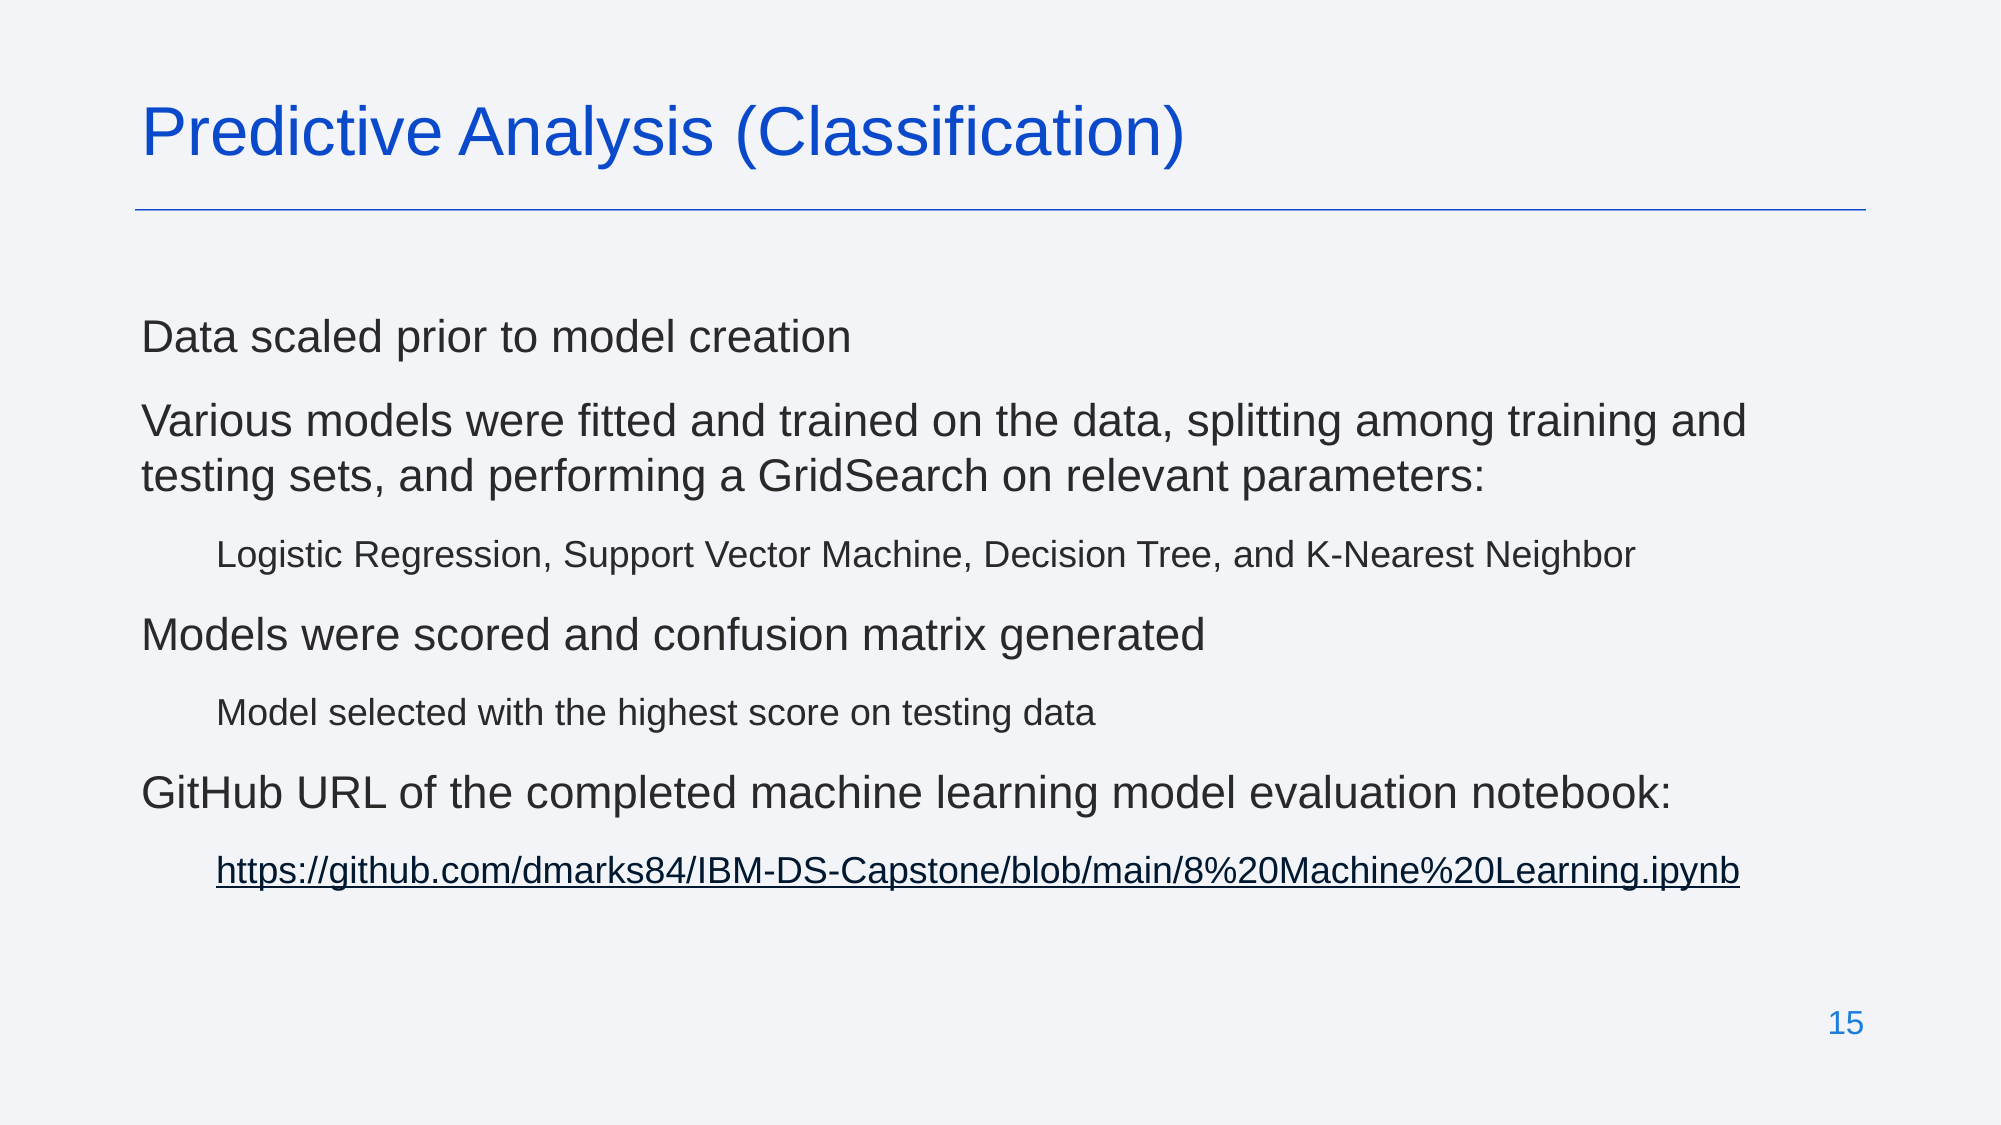

Predictive Analysis (Classification)
Data scaled prior to model creation
Various models were fitted and trained on the data, splitting among training and testing sets, and performing a GridSearch on relevant parameters:
Logistic Regression, Support Vector Machine, Decision Tree, and K-Nearest Neighbor
Models were scored and confusion matrix generated
Model selected with the highest score on testing data
GitHub URL of the completed machine learning model evaluation notebook:
https://github.com/dmarks84/IBM-DS-Capstone/blob/main/8%20Machine%20Learning.ipynb

15